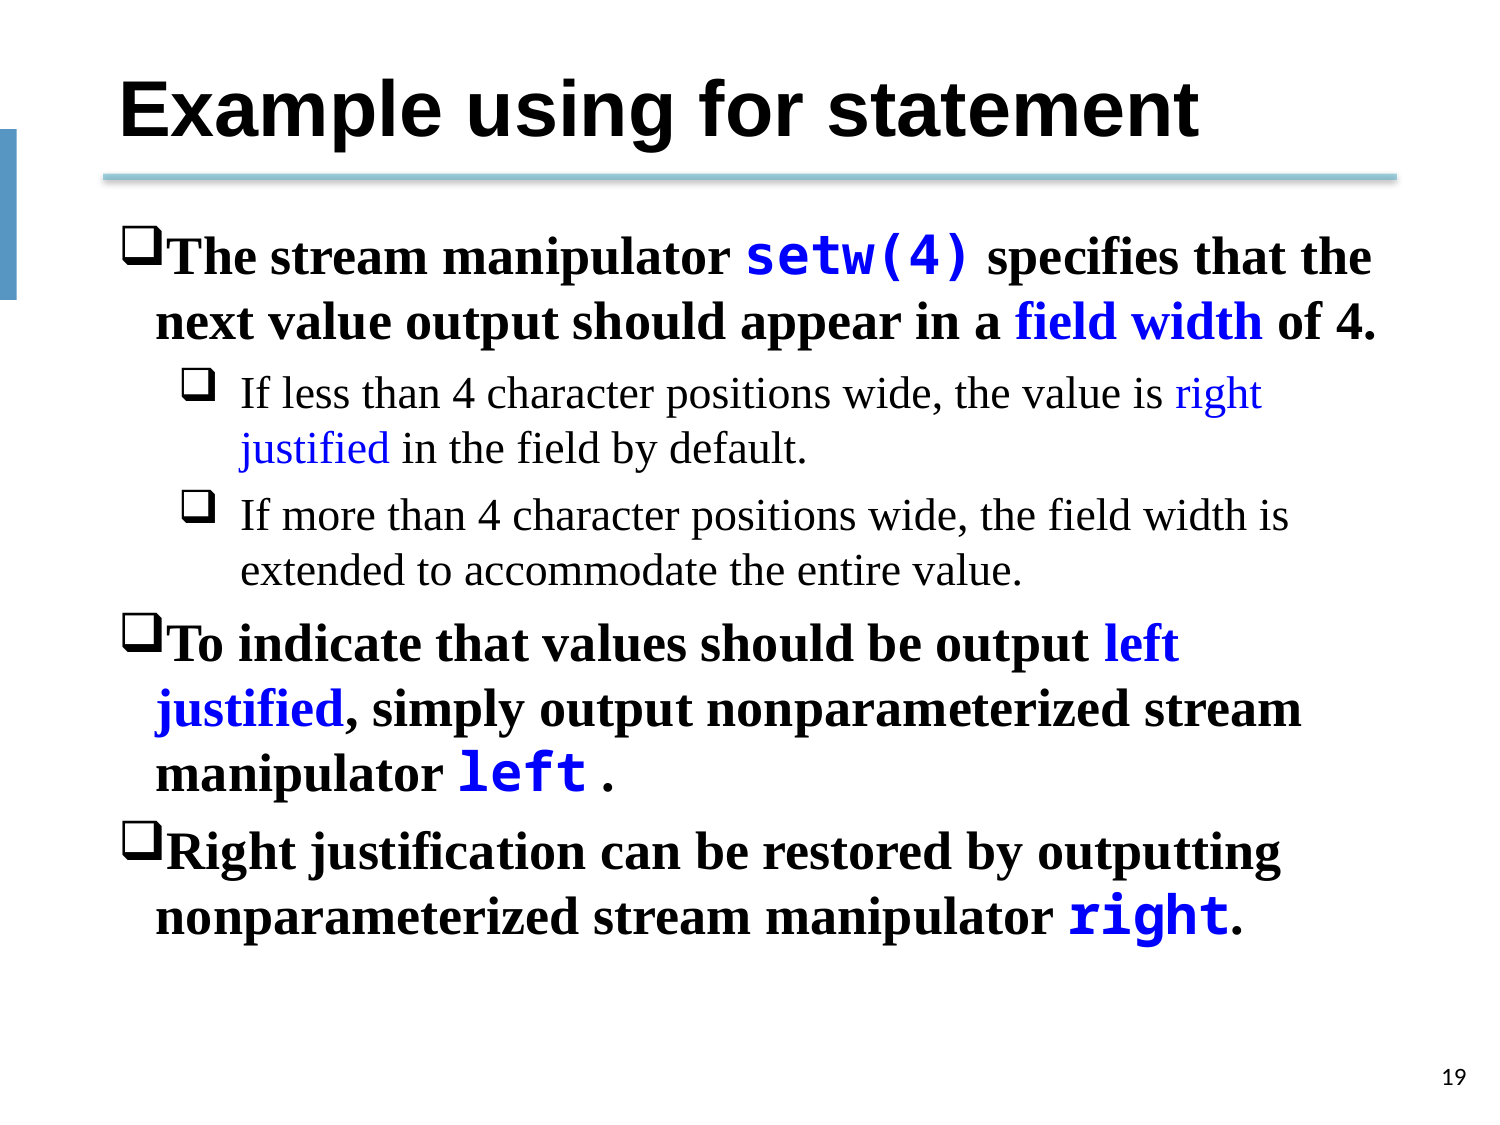

# Example using for statement
The stream manipulator setw(4) specifies that the next value output should appear in a field width of 4.
If less than 4 character positions wide, the value is right justified in the field by default.
If more than 4 character positions wide, the field width is extended to accommodate the entire value.
To indicate that values should be output left justified, simply output nonparameterized stream manipulator left .
Right justification can be restored by outputting nonparameterized stream manipulator right.

19